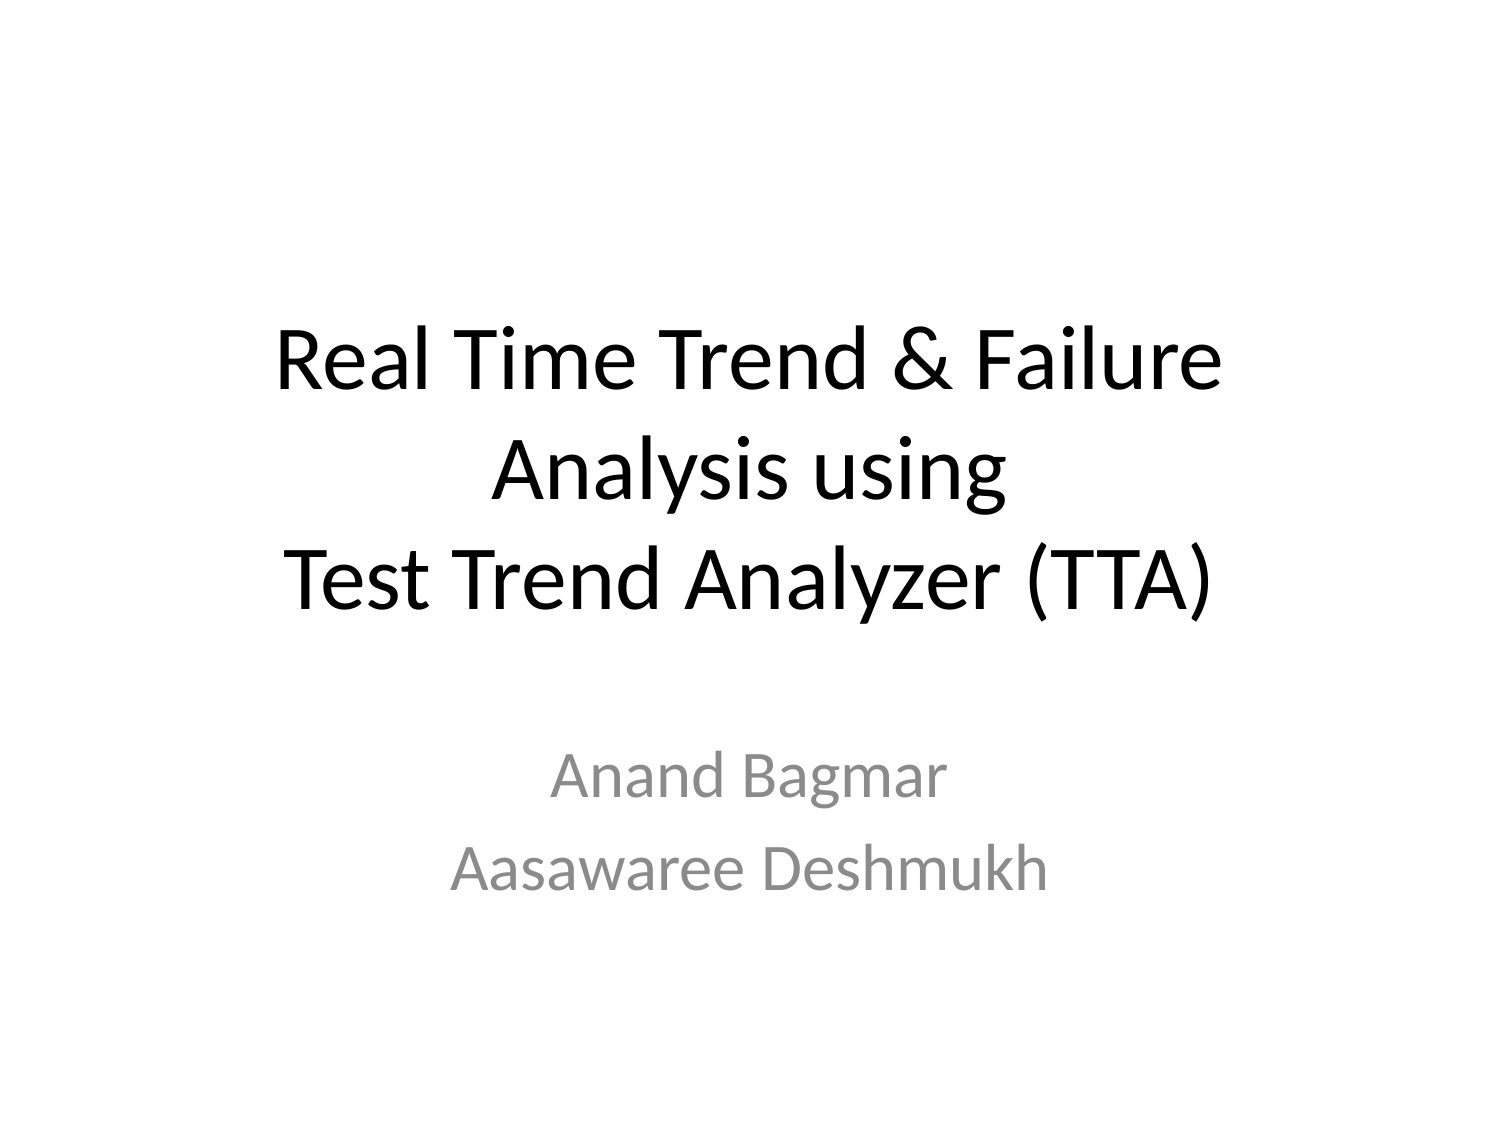

# Real Time Trend & Failure Analysis using Test Trend Analyzer (TTA)
Anand Bagmar
Aasawaree Deshmukh